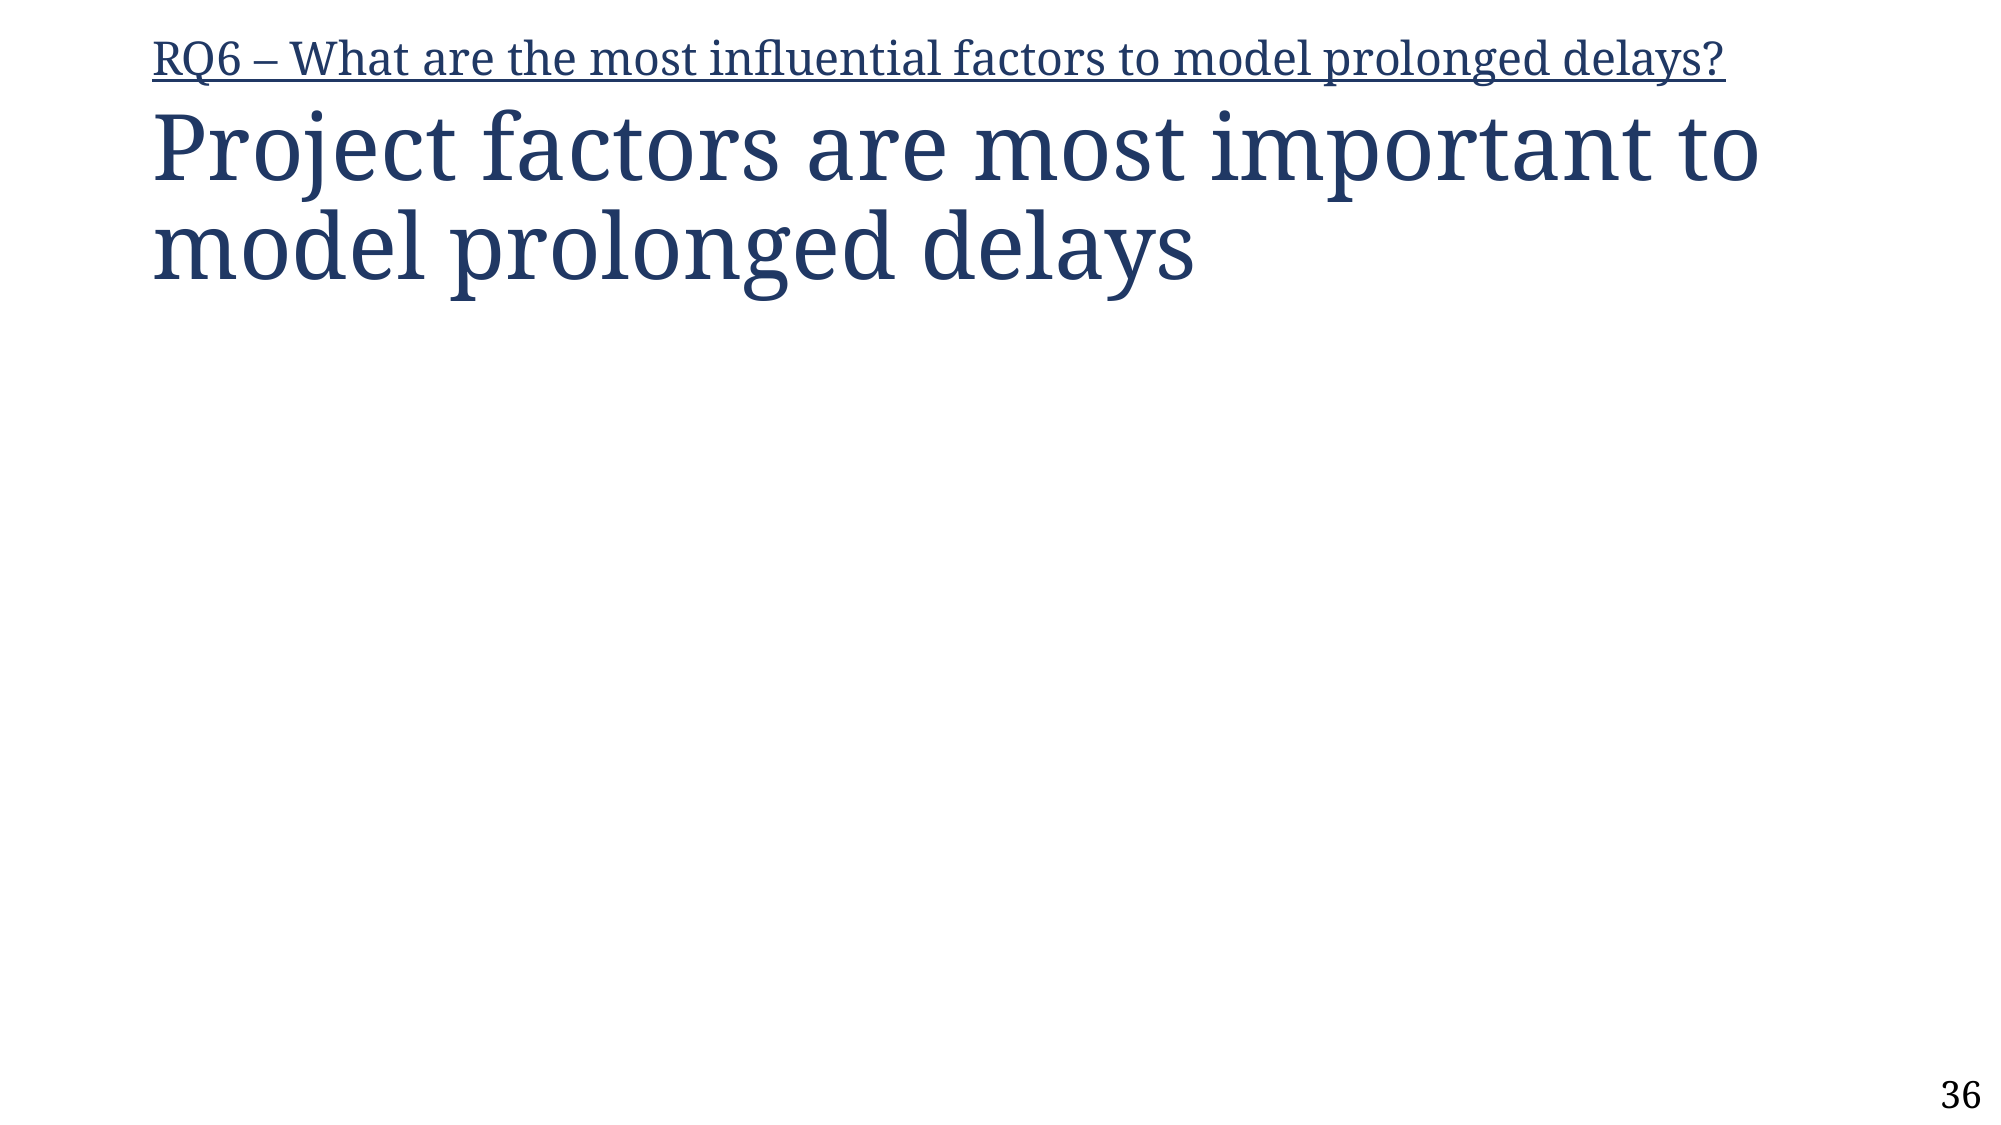

RQ6 – What are the most influential factors to model prolonged delays?
# Project factors are most important to model prolonged delays
36